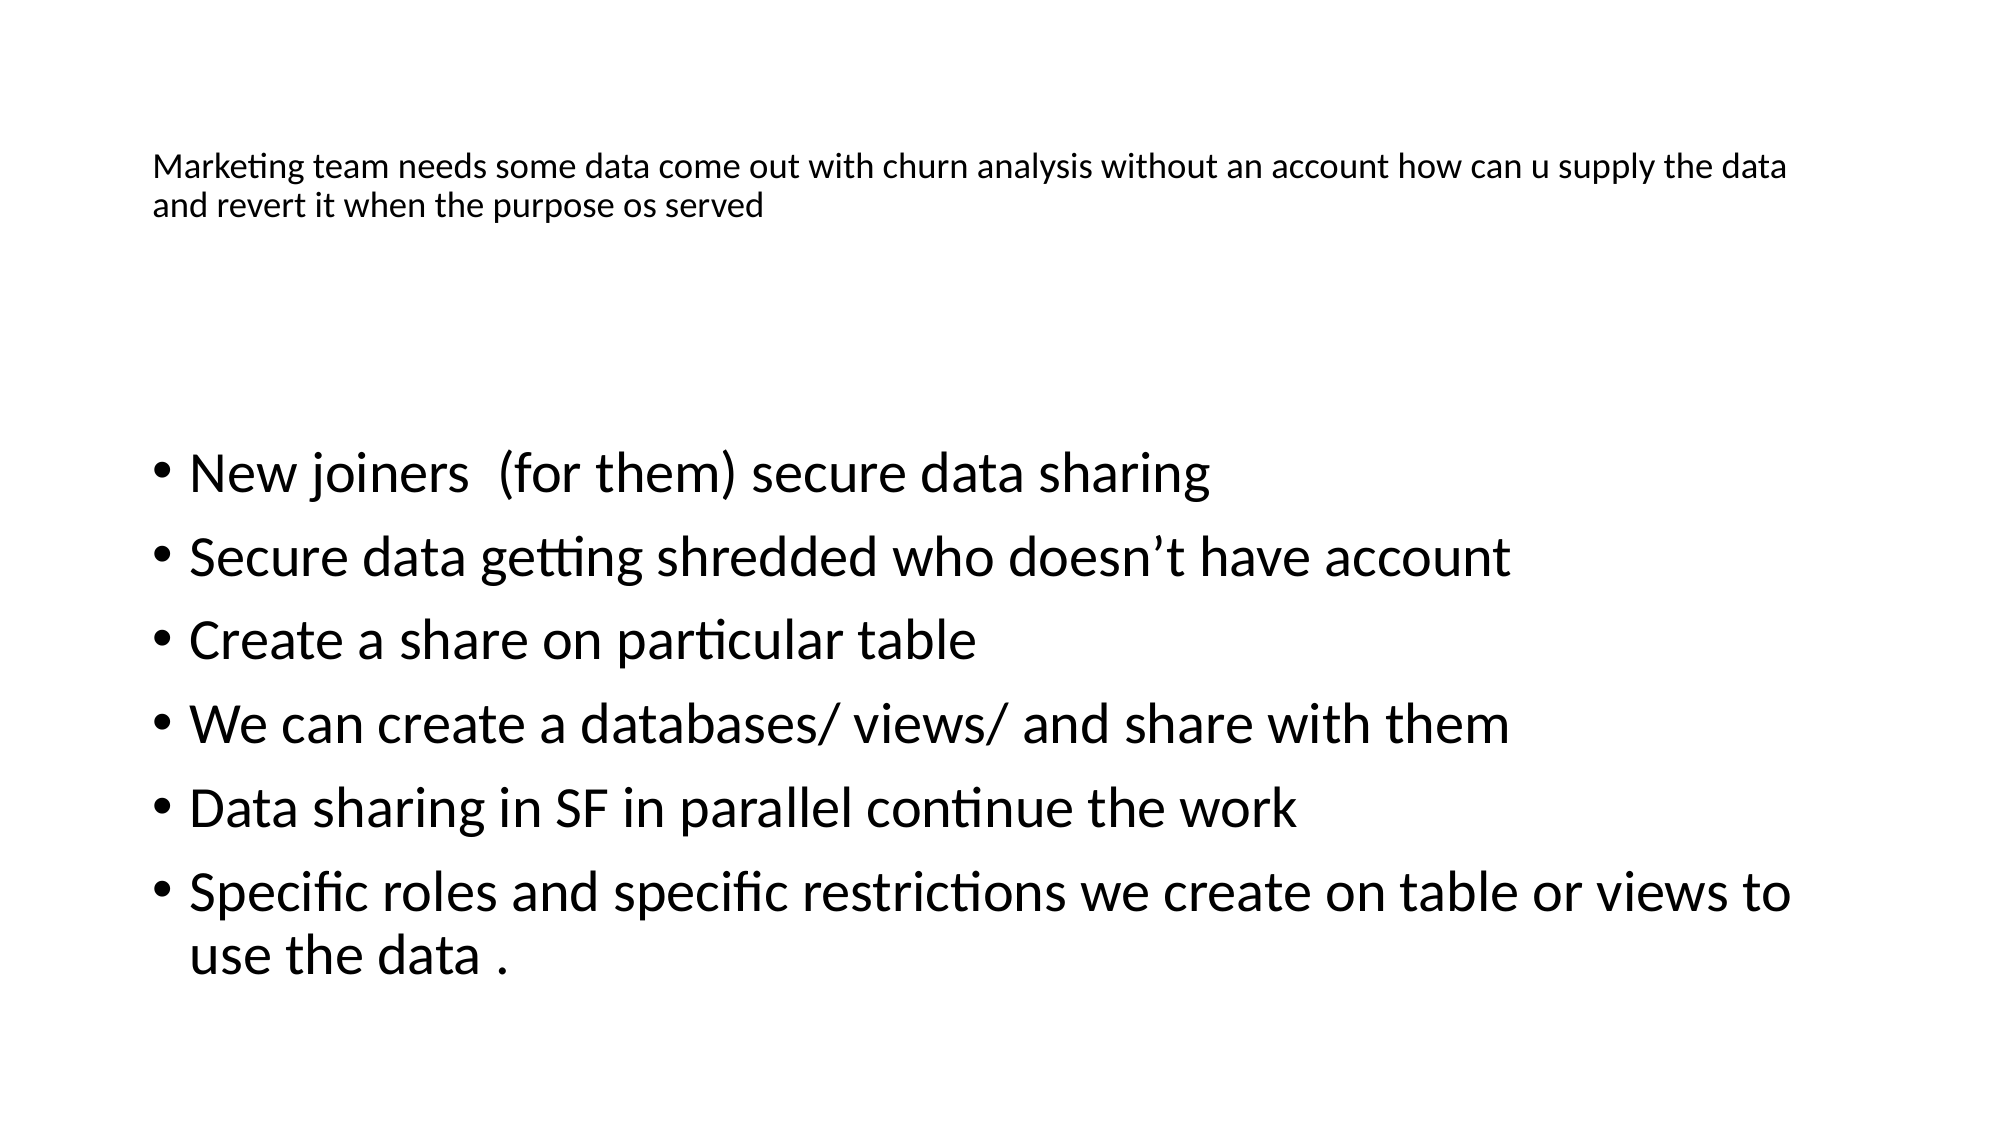

# Marketing team needs some data come out with churn analysis without an account how can u supply the data and revert it when the purpose os served
New joiners  (for them) secure data sharing
Secure data getting shredded who doesn’t have account
Create a share on particular table
We can create a databases/ views/ and share with them
Data sharing in SF in parallel continue the work
Specific roles and specific restrictions we create on table or views to use the data .